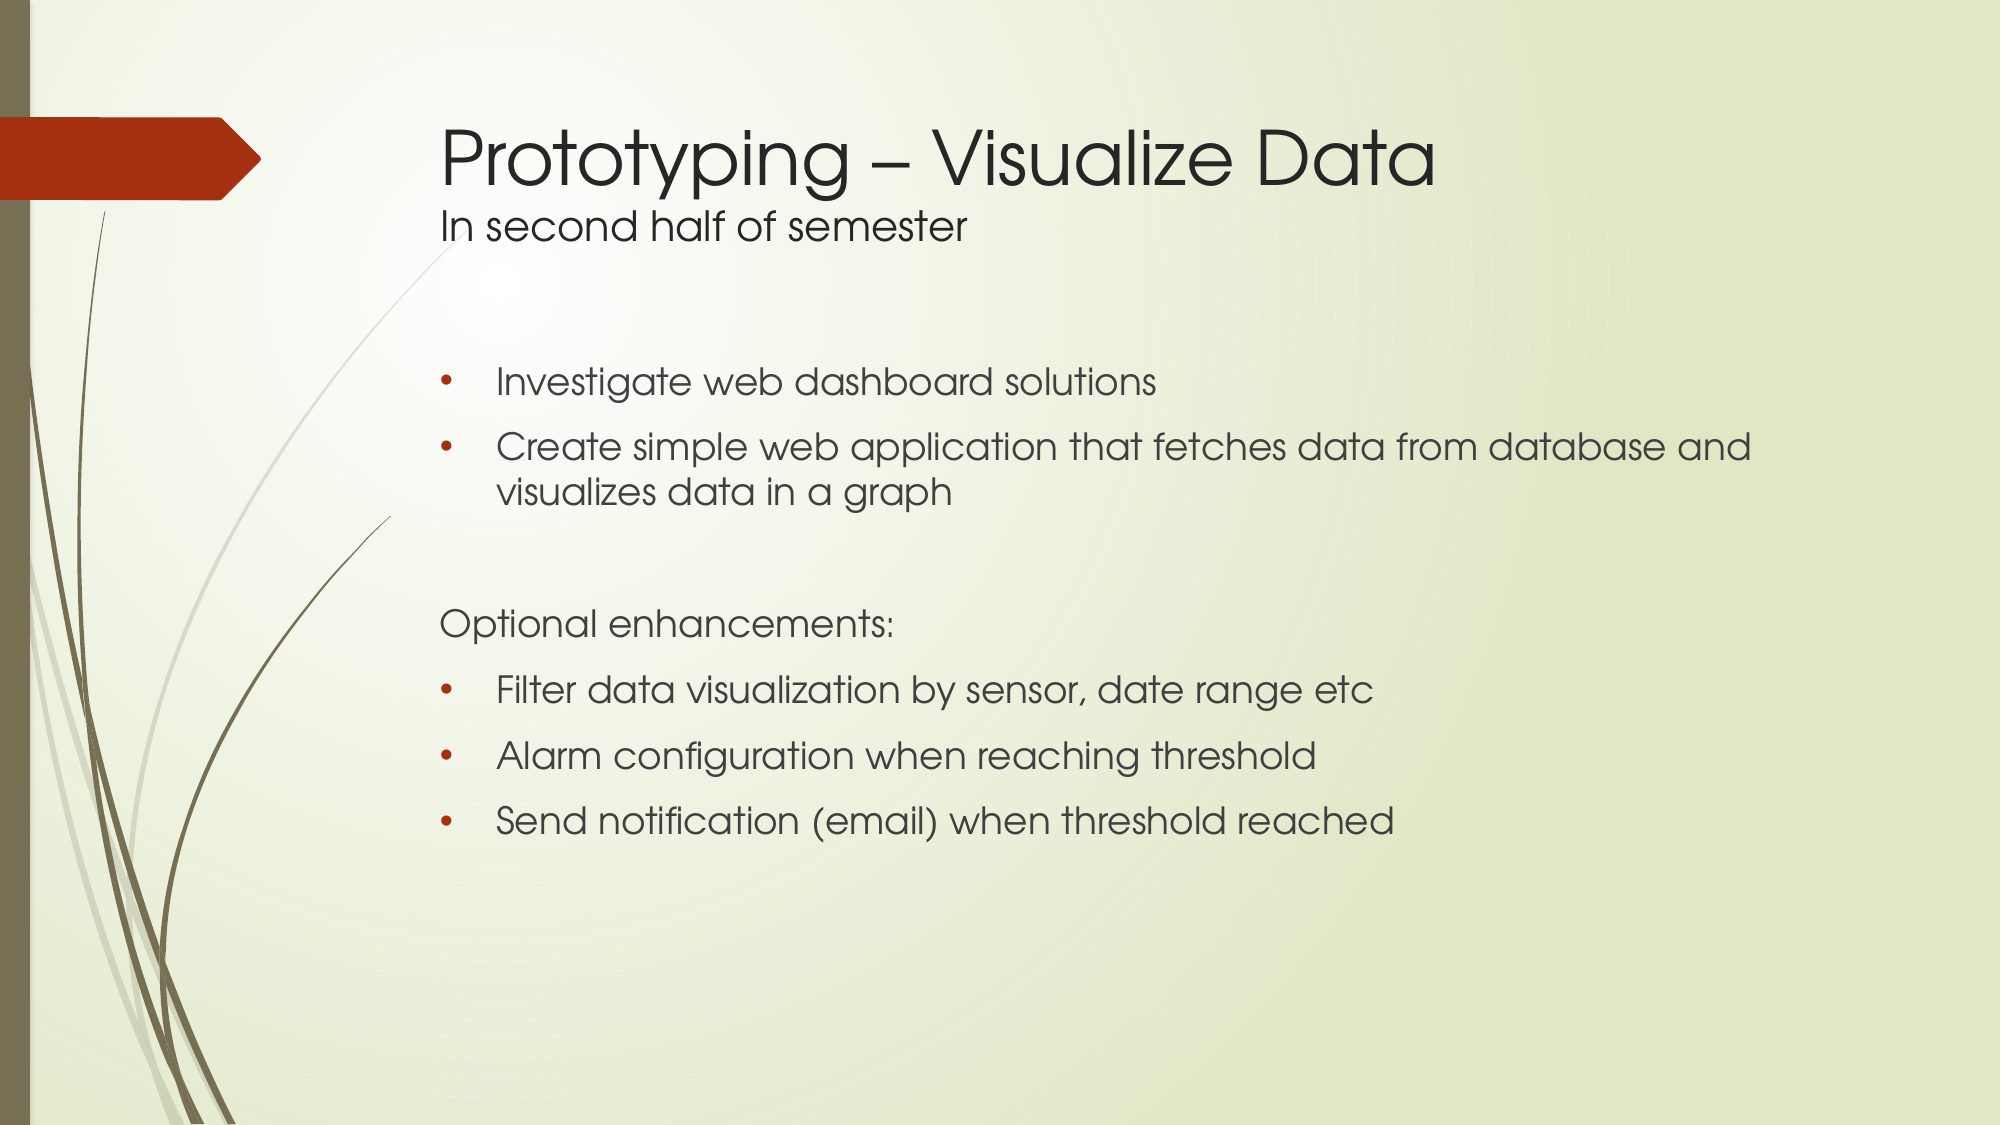

# Prototyping – Visualize Data In second half of semester
Investigate web dashboard solutions
Create simple web application that fetches data from database and visualizes data in a graph

Optional enhancements:
Filter data visualization by sensor, date range etc
Alarm configuration when reaching threshold
Send notification (email) when threshold reached